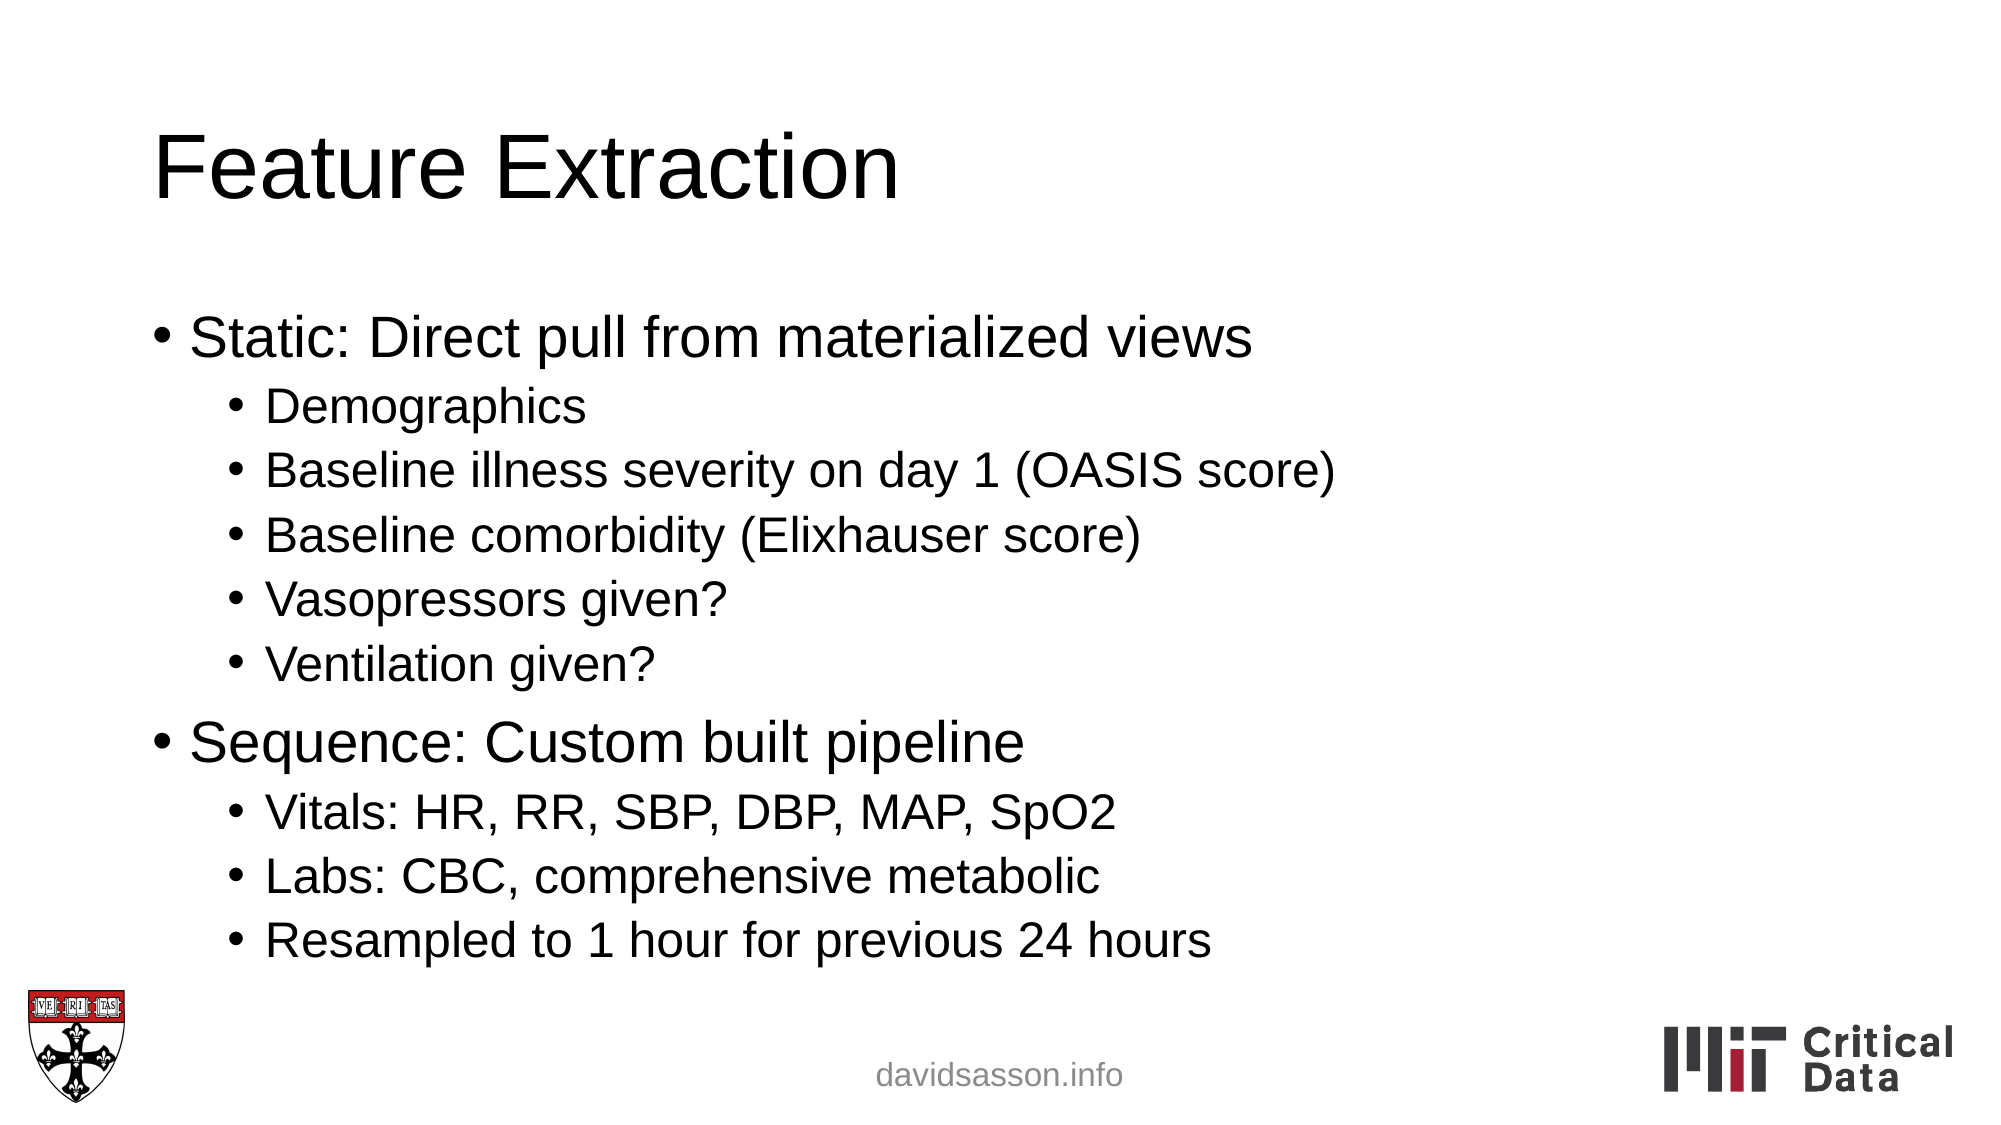

# Feature Extraction
Static: Direct pull from materialized views
Demographics
Baseline illness severity on day 1 (OASIS score)
Baseline comorbidity (Elixhauser score)
Vasopressors given?
Ventilation given?
Sequence: Custom built pipeline
Vitals: HR, RR, SBP, DBP, MAP, SpO2
Labs: CBC, comprehensive metabolic
Resampled to 1 hour for previous 24 hours
davidsasson.info